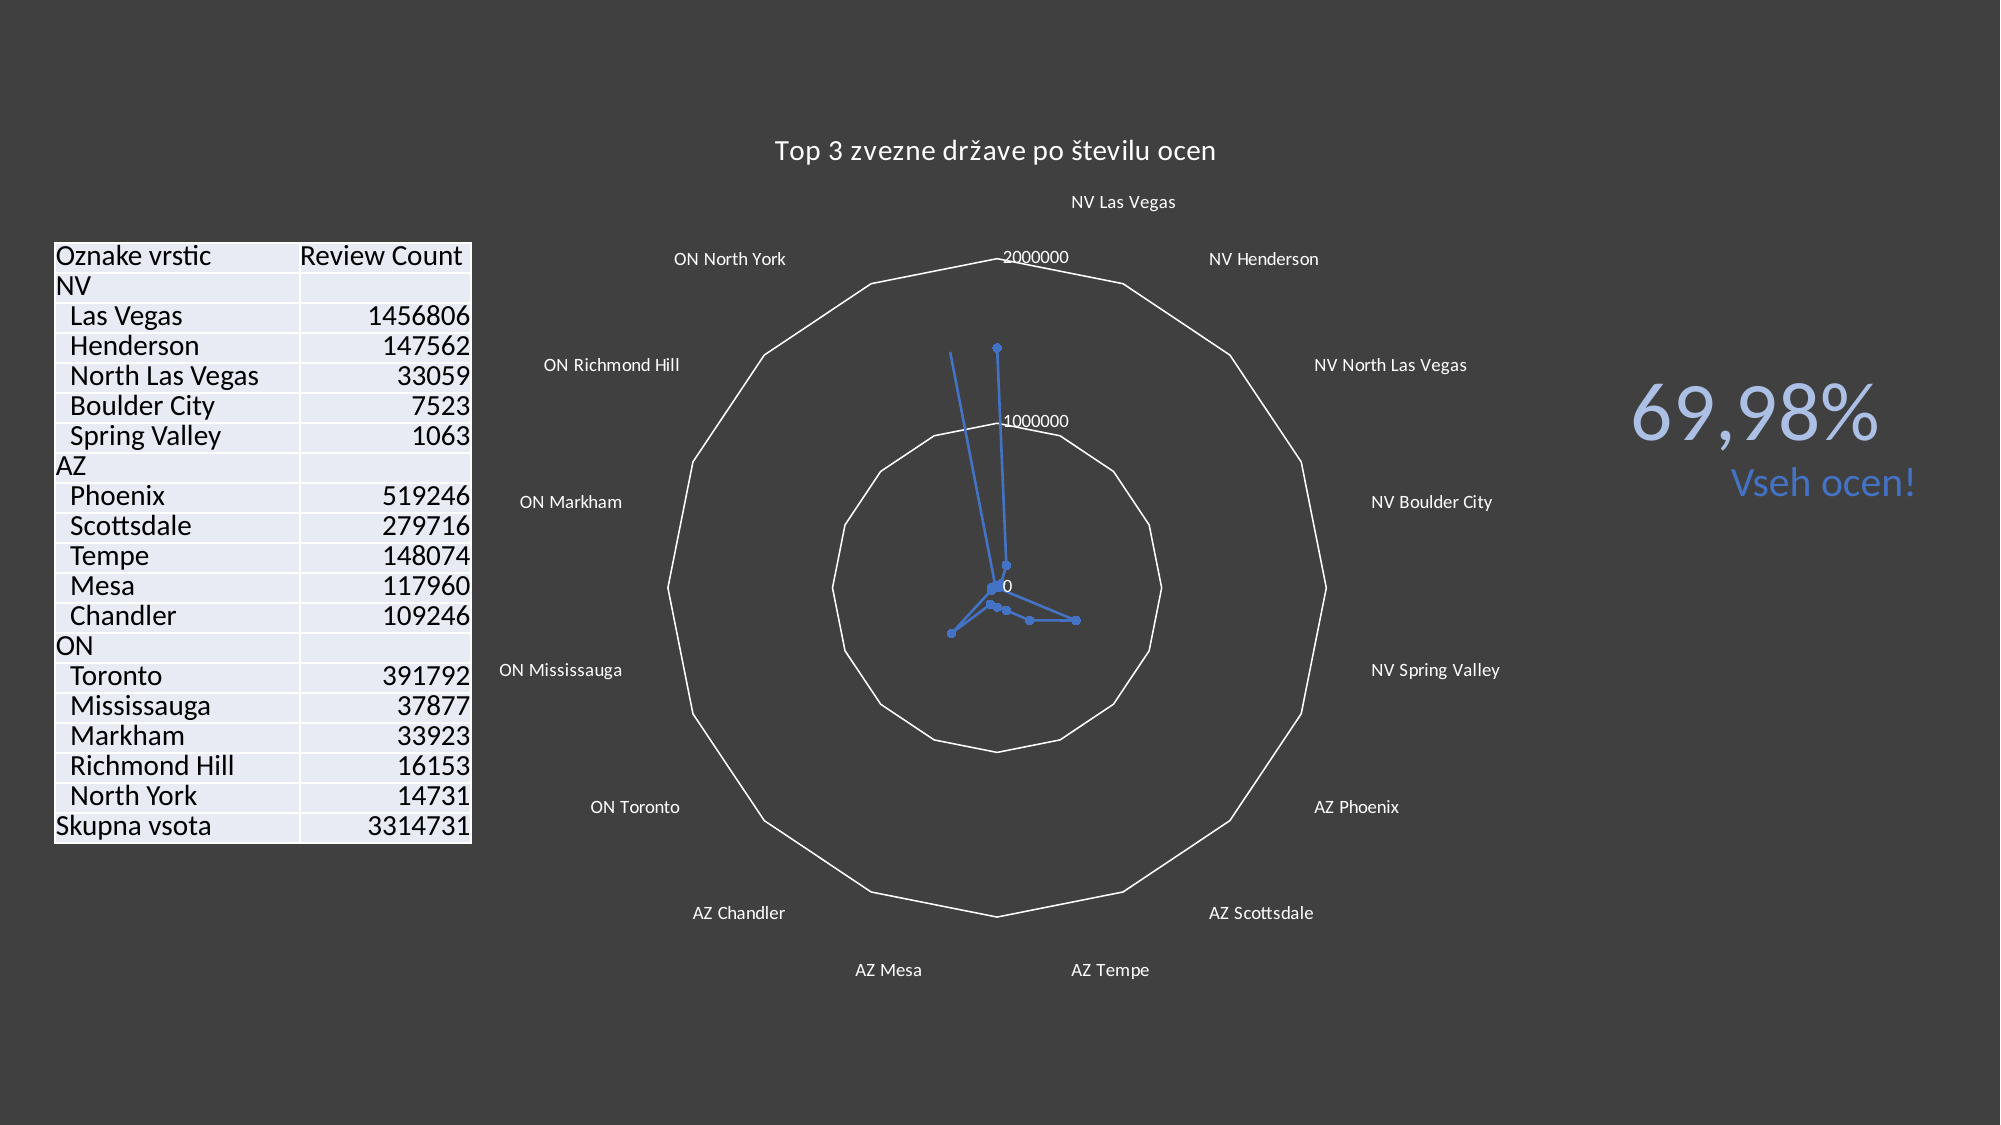

#

### Chart: Top 3 zvezne države po številu ocen

| Category | Vsota |
|---|---|
| Las Vegas | 1456806.0 |
| Henderson | 147562.0 |
| North Las Vegas | 33059.0 |
| Boulder City | 7523.0 |
| Spring Valley | 1063.0 |
| Phoenix | 519246.0 |
| Scottsdale | 279716.0 |
| Tempe | 148074.0 |
| Mesa | 117960.0 |
| Chandler | 109246.0 |
| Toronto | 391792.0 |
| Mississauga | 37877.0 |
| Markham | 33923.0 |
| Richmond Hill | 16153.0 |
| North York | 14731.0 |
| Oznake vrstic | Review Count |
| --- | --- |
| NV |  |
| Las Vegas | 1456806 |
| Henderson | 147562 |
| North Las Vegas | 33059 |
| Boulder City | 7523 |
| Spring Valley | 1063 |
| AZ |  |
| Phoenix | 519246 |
| Scottsdale | 279716 |
| Tempe | 148074 |
| Mesa | 117960 |
| Chandler | 109246 |
| ON |  |
| Toronto | 391792 |
| Mississauga | 37877 |
| Markham | 33923 |
| Richmond Hill | 16153 |
| North York | 14731 |
| Skupna vsota | 3314731 |
69,98%
Vseh ocen!